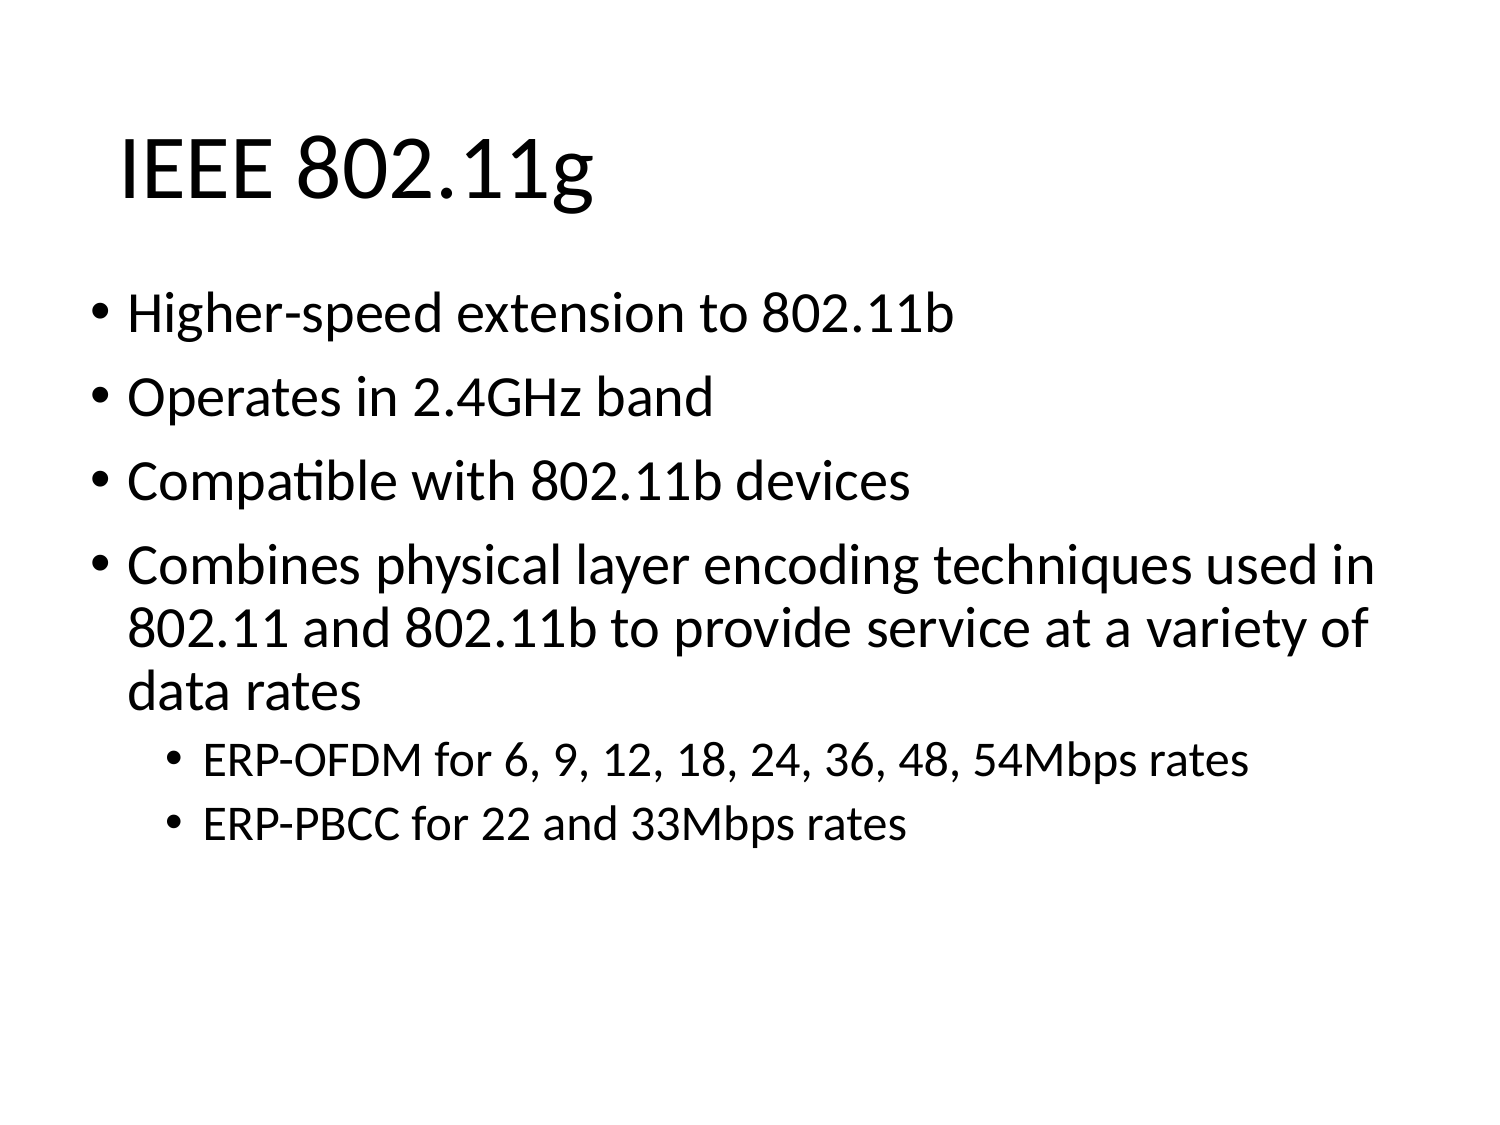

# IEEE 802.11g
Higher-speed extension to 802.11b
Operates in 2.4GHz band
Compatible with 802.11b devices
Combines physical layer encoding techniques used in 802.11 and 802.11b to provide service at a variety of data rates
ERP-OFDM for 6, 9, 12, 18, 24, 36, 48, 54Mbps rates
ERP-PBCC for 22 and 33Mbps rates